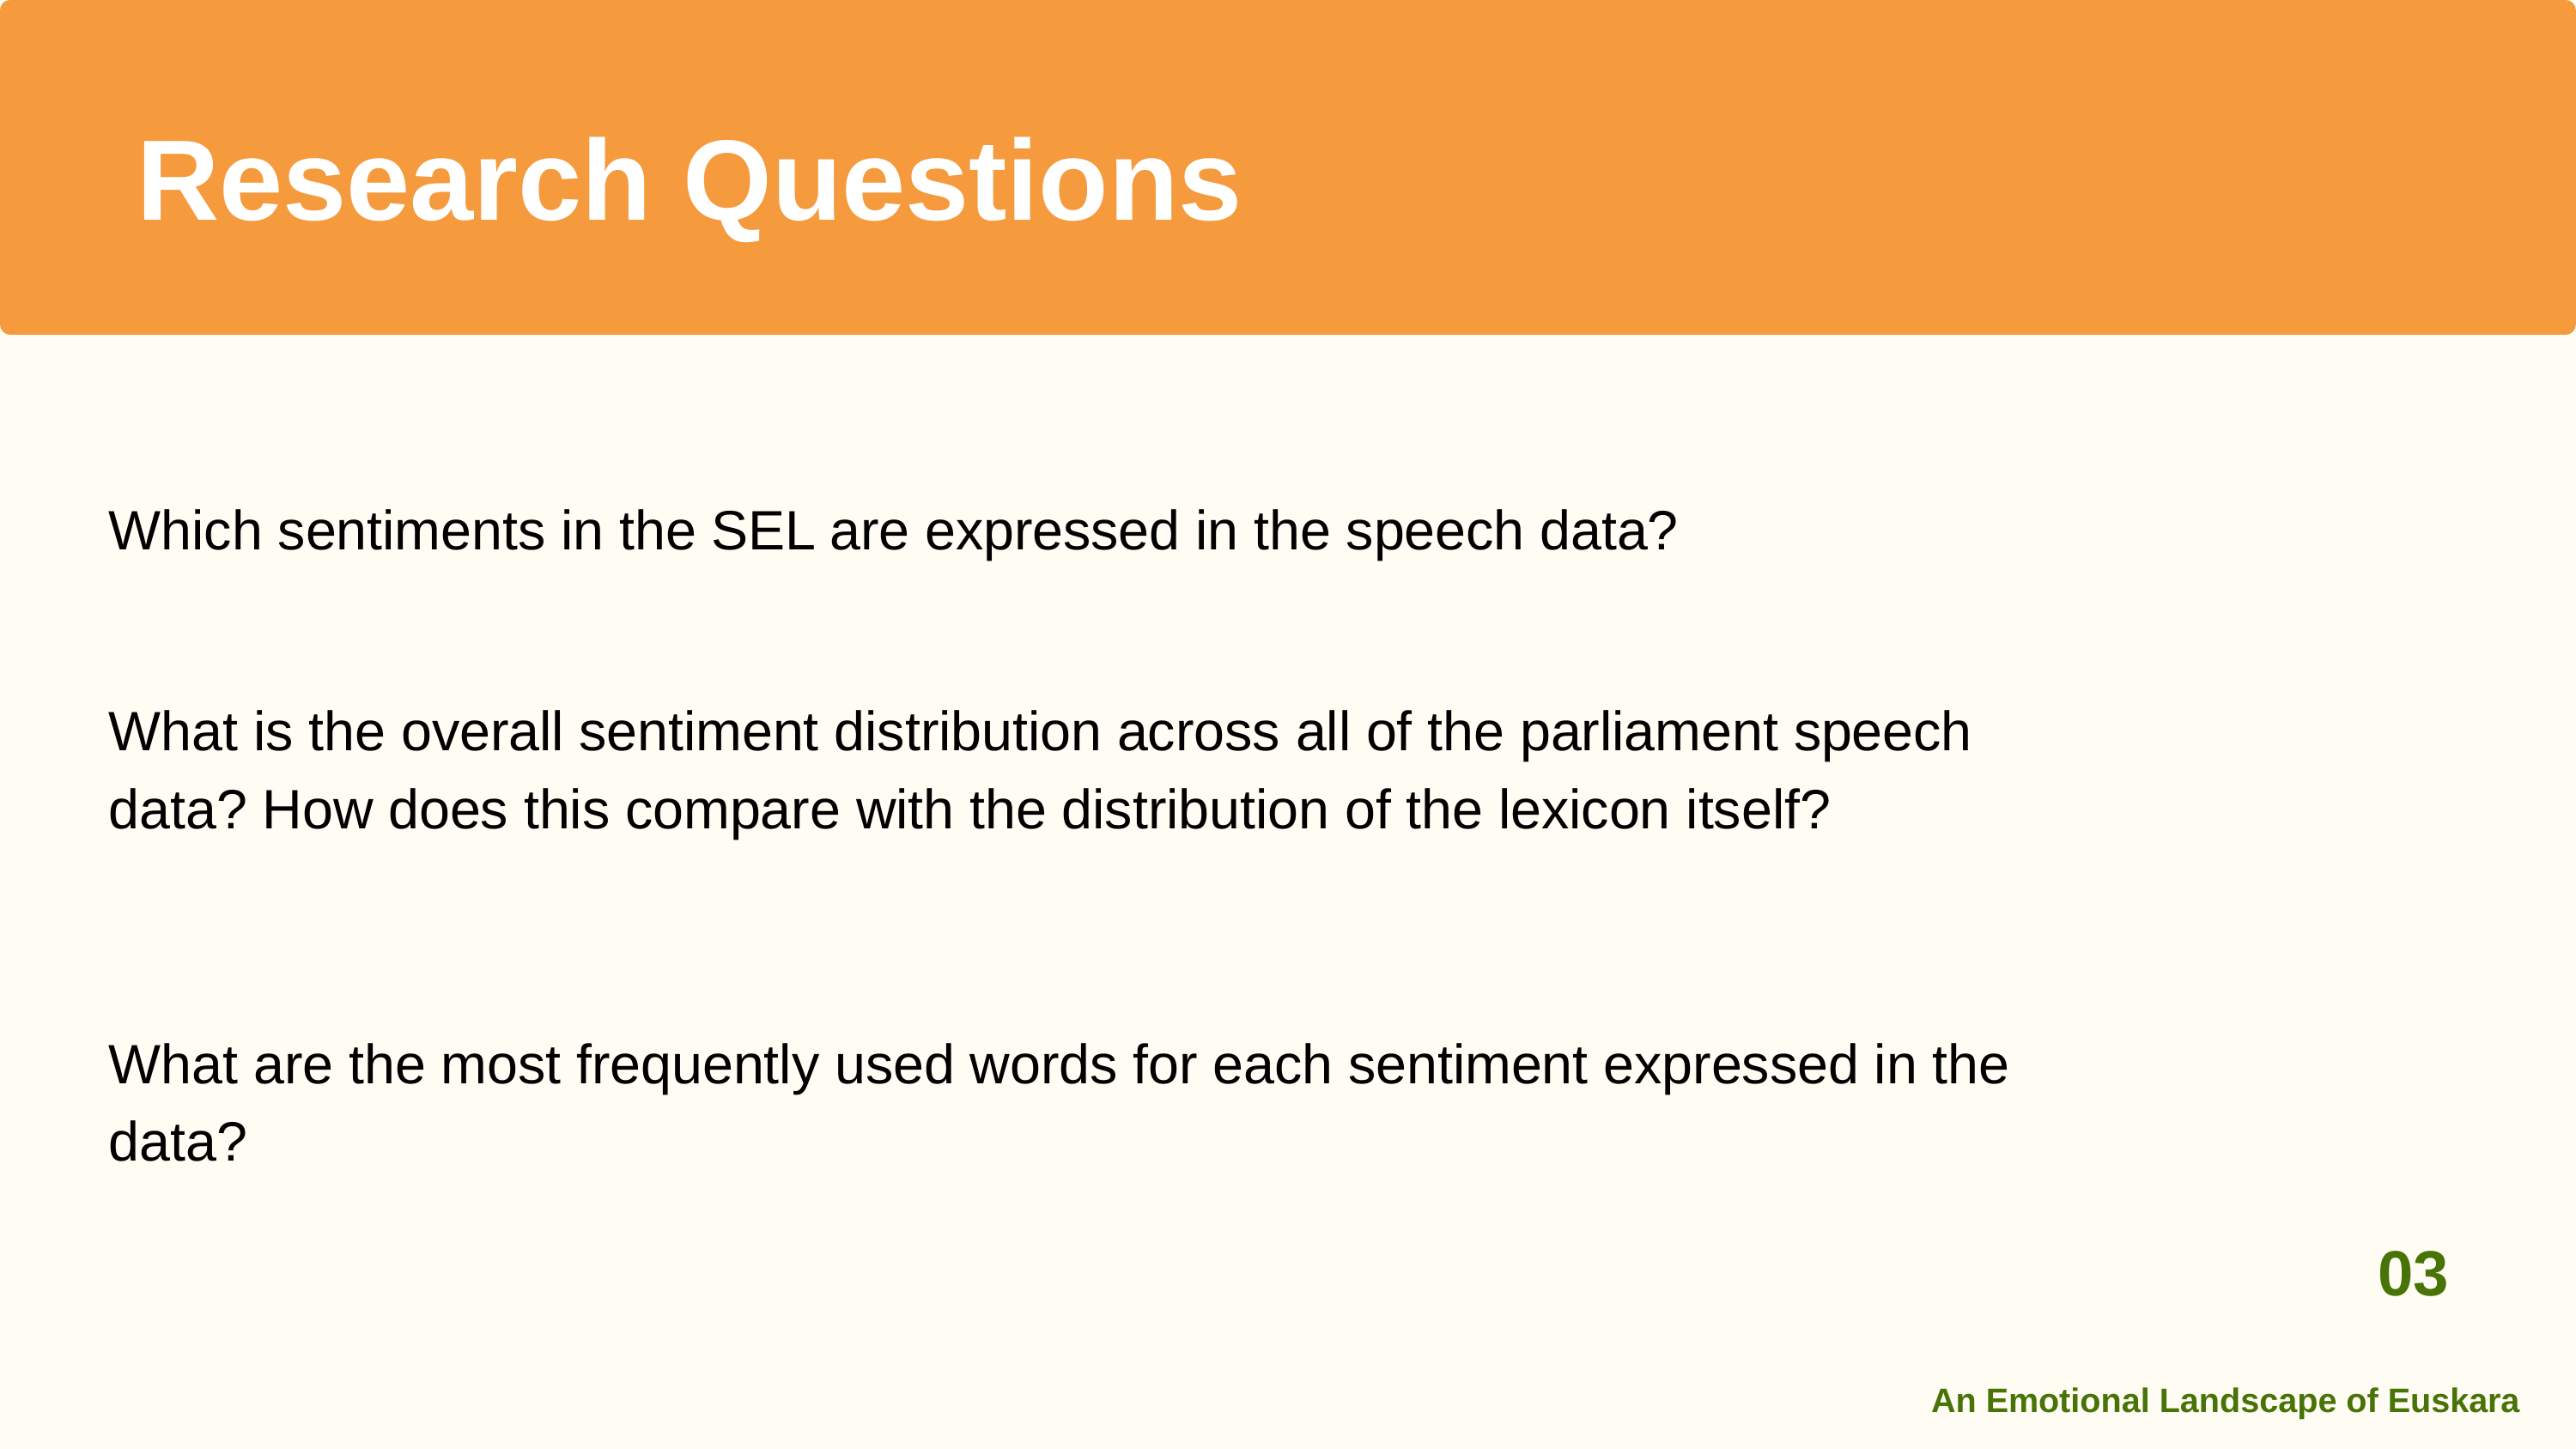

Research Questions
Which sentiments in the SEL are expressed in the speech data?
What is the overall sentiment distribution across all of the parliament speech data? How does this compare with the distribution of the lexicon itself?
What are the most frequently used words for each sentiment expressed in the data?
03
An Emotional Landscape of Euskara